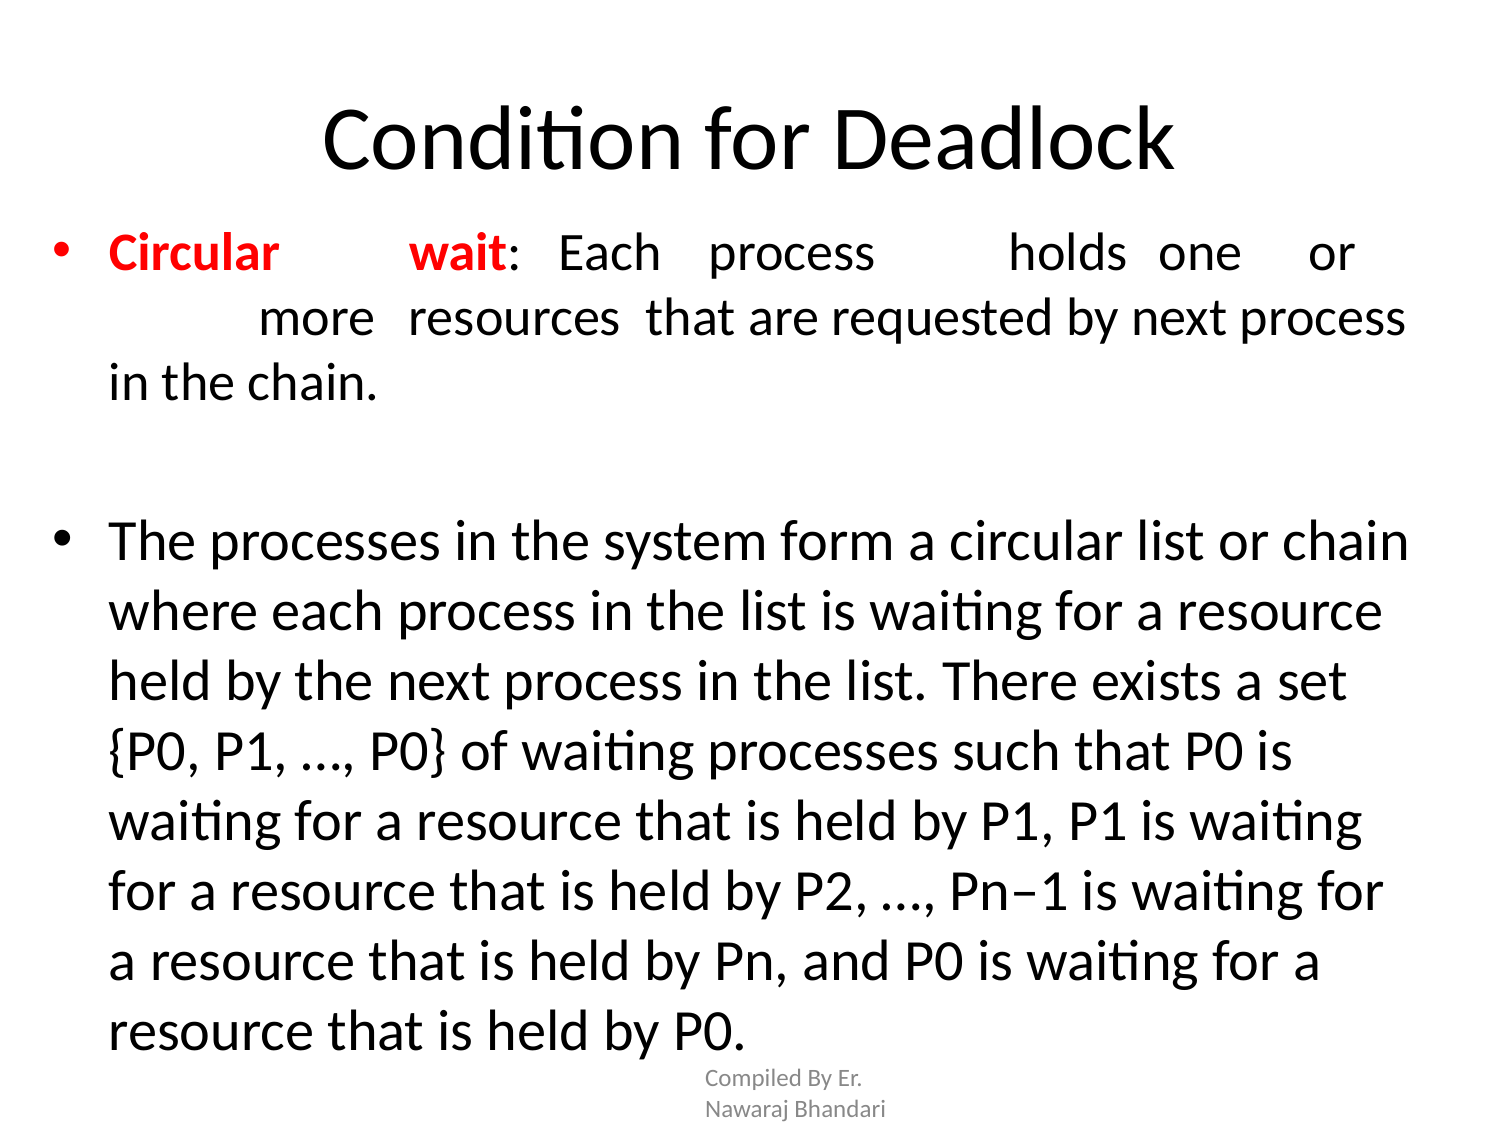

# Condition for Deadlock
Circular	wait:	Each	process	holds	one	or	more	resources  that are requested by next process in the chain.

The processes in the system form a circular list or chain where each process in the list is waiting for a resource held by the next process in the list. There exists a set {P0, P1, …, P0} of waiting processes such that P0 is waiting for a resource that is held by P1, P1 is waiting for a resource that is held by P2, …, Pn–1 is waiting for a resource that is held by Pn, and P0 is waiting for a resource that is held by P0.

Compiled By Er. Nawaraj Bhandari